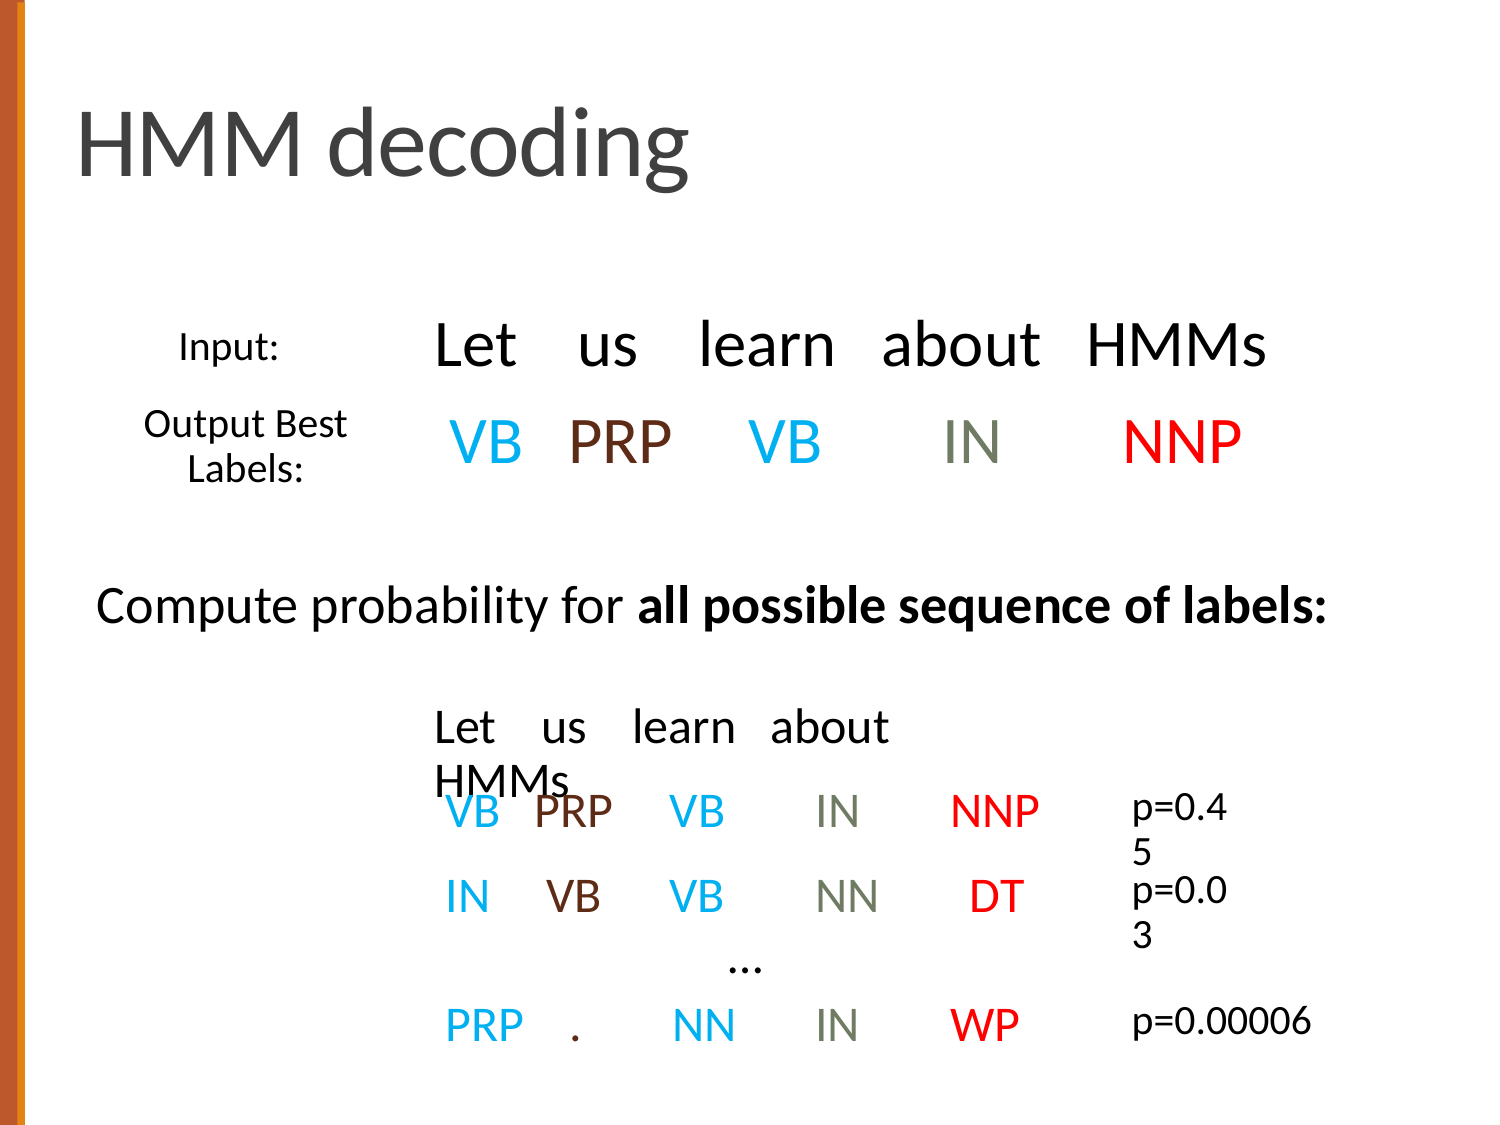

# HMM decoding
Let    us    learn   about   HMMs
Input:
Output Best
Labels:
 VB   PRP     VB        IN        NNP
Compute probability for all possible sequence of labels:

Let    us    learn   about   HMMs
 VB   PRP     VB        IN        NNP
p=0.45
p=0.03
 IN     VB      VB        NN        DT
…
 PRP    .        NN       IN        WP
p=0.00006